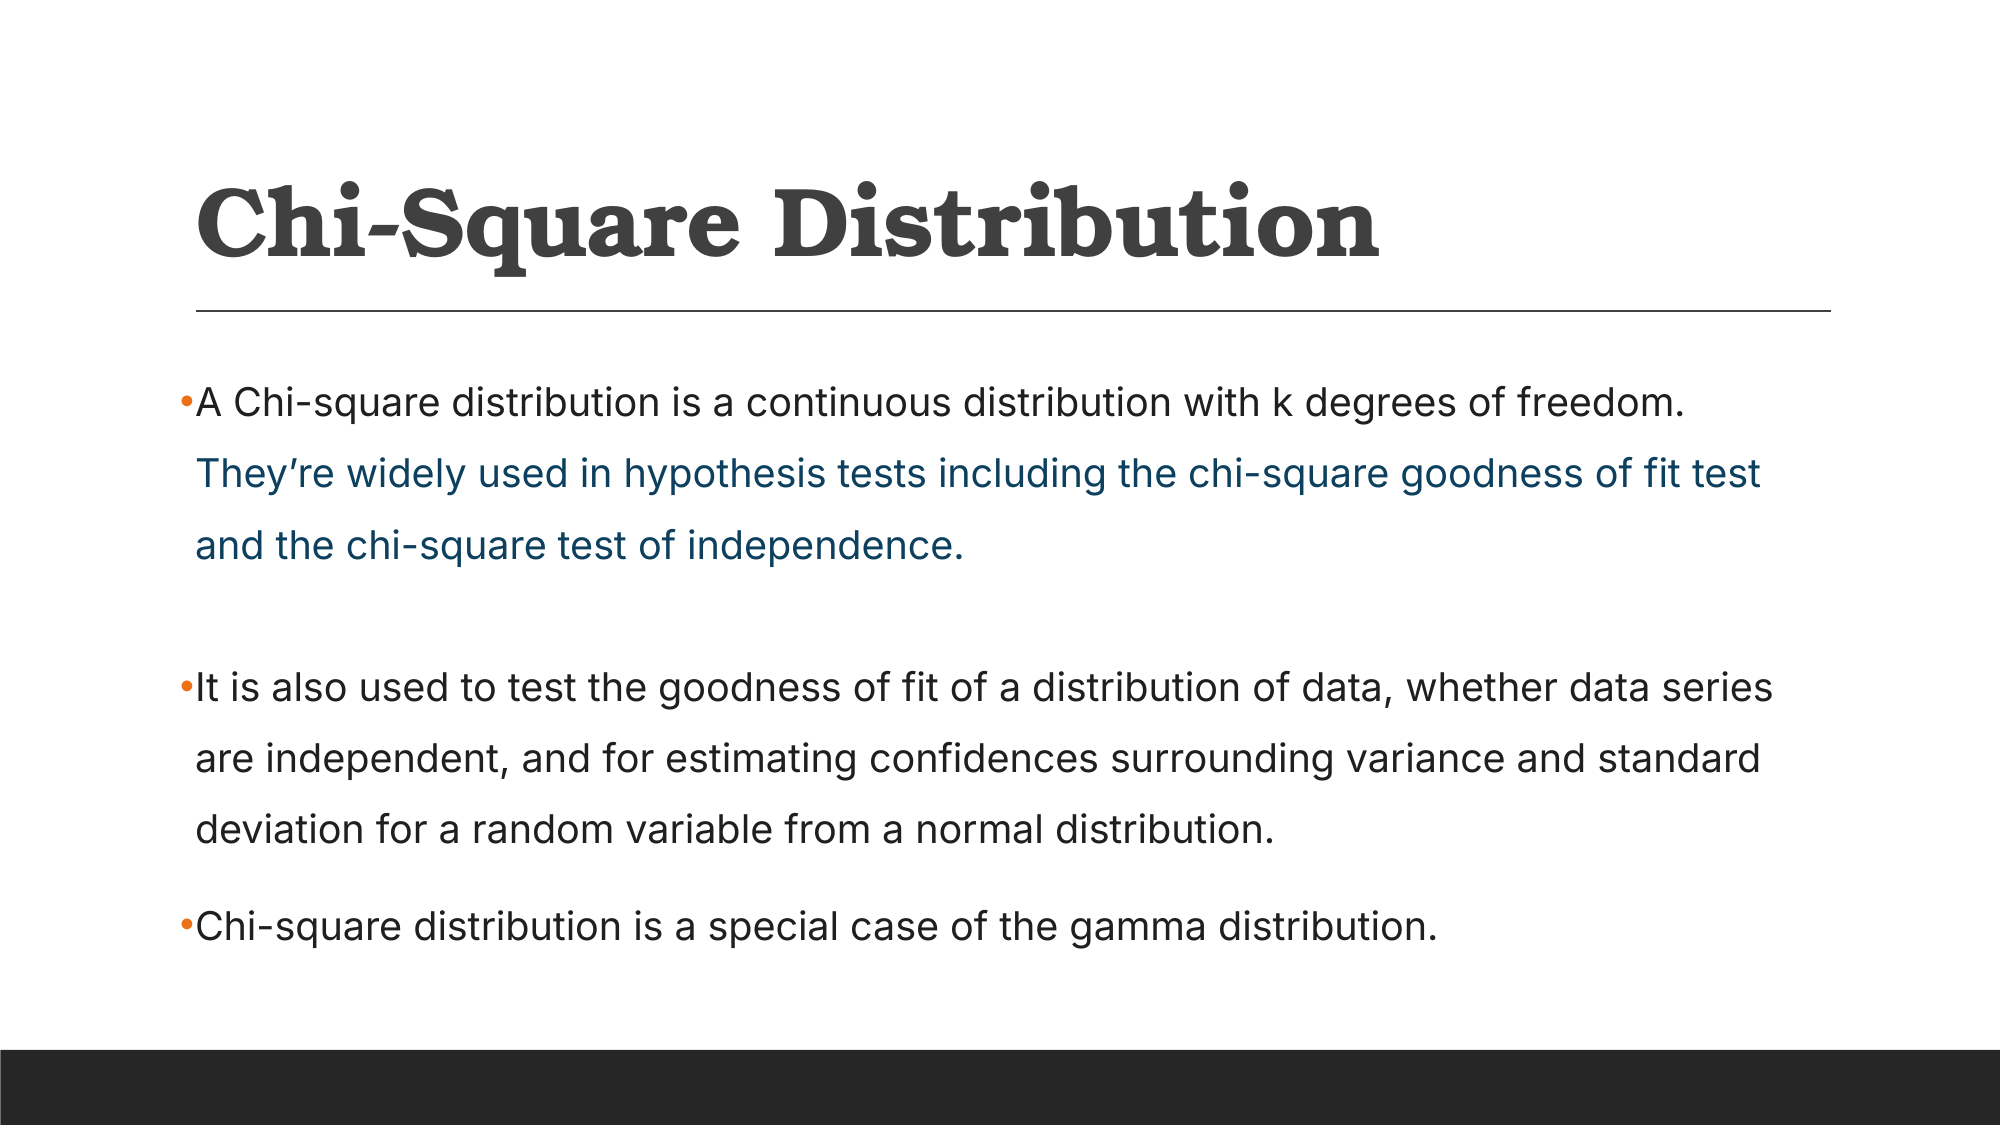

# Chi-Square Distribution
A Chi-square distribution is a continuous distribution with k degrees of freedom. They’re widely used in hypothesis tests including the chi-square goodness of fit test and the chi-square test of independence.

It is also used to test the goodness of fit of a distribution of data, whether data series are independent, and for estimating confidences surrounding variance and standard deviation for a random variable from a normal distribution.
Chi-square distribution is a special case of the gamma distribution.